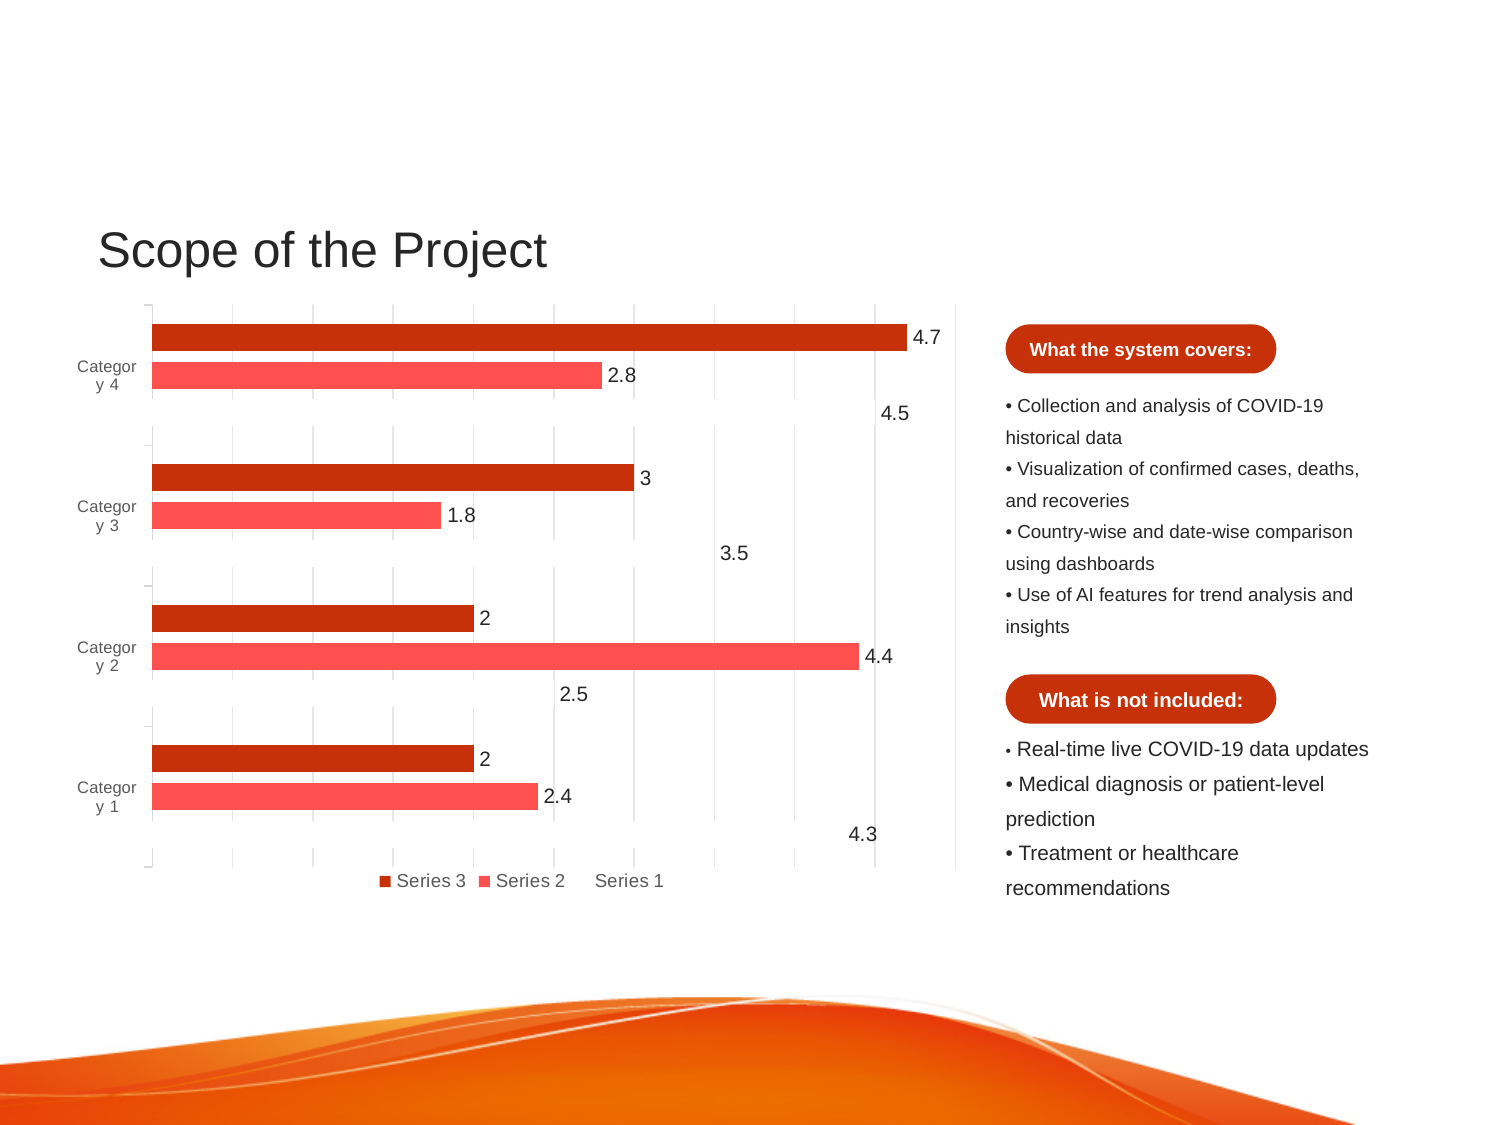

# Scope of the Project

### Chart

| Category | Series 1 | Series 2 | Series 3 |
|---|---|---|---|
| Category 1 | 4.3 | 2.4 | 2.0 |
| Category 2 | 2.5 | 4.4 | 2.0 |
| Category 3 | 3.5 | 1.8 | 3.0 |
| Category 4 | 4.5 | 2.8 | 4.7 |
What the system covers:
• Collection and analysis of COVID-19 historical data
• Visualization of confirmed cases, deaths, and recoveries
• Country-wise and date-wise comparison using dashboards
• Use of AI features for trend analysis and insights
What is not included:
• Real-time live COVID-19 data updates
• Medical diagnosis or patient-level prediction
• Treatment or healthcare recommendations